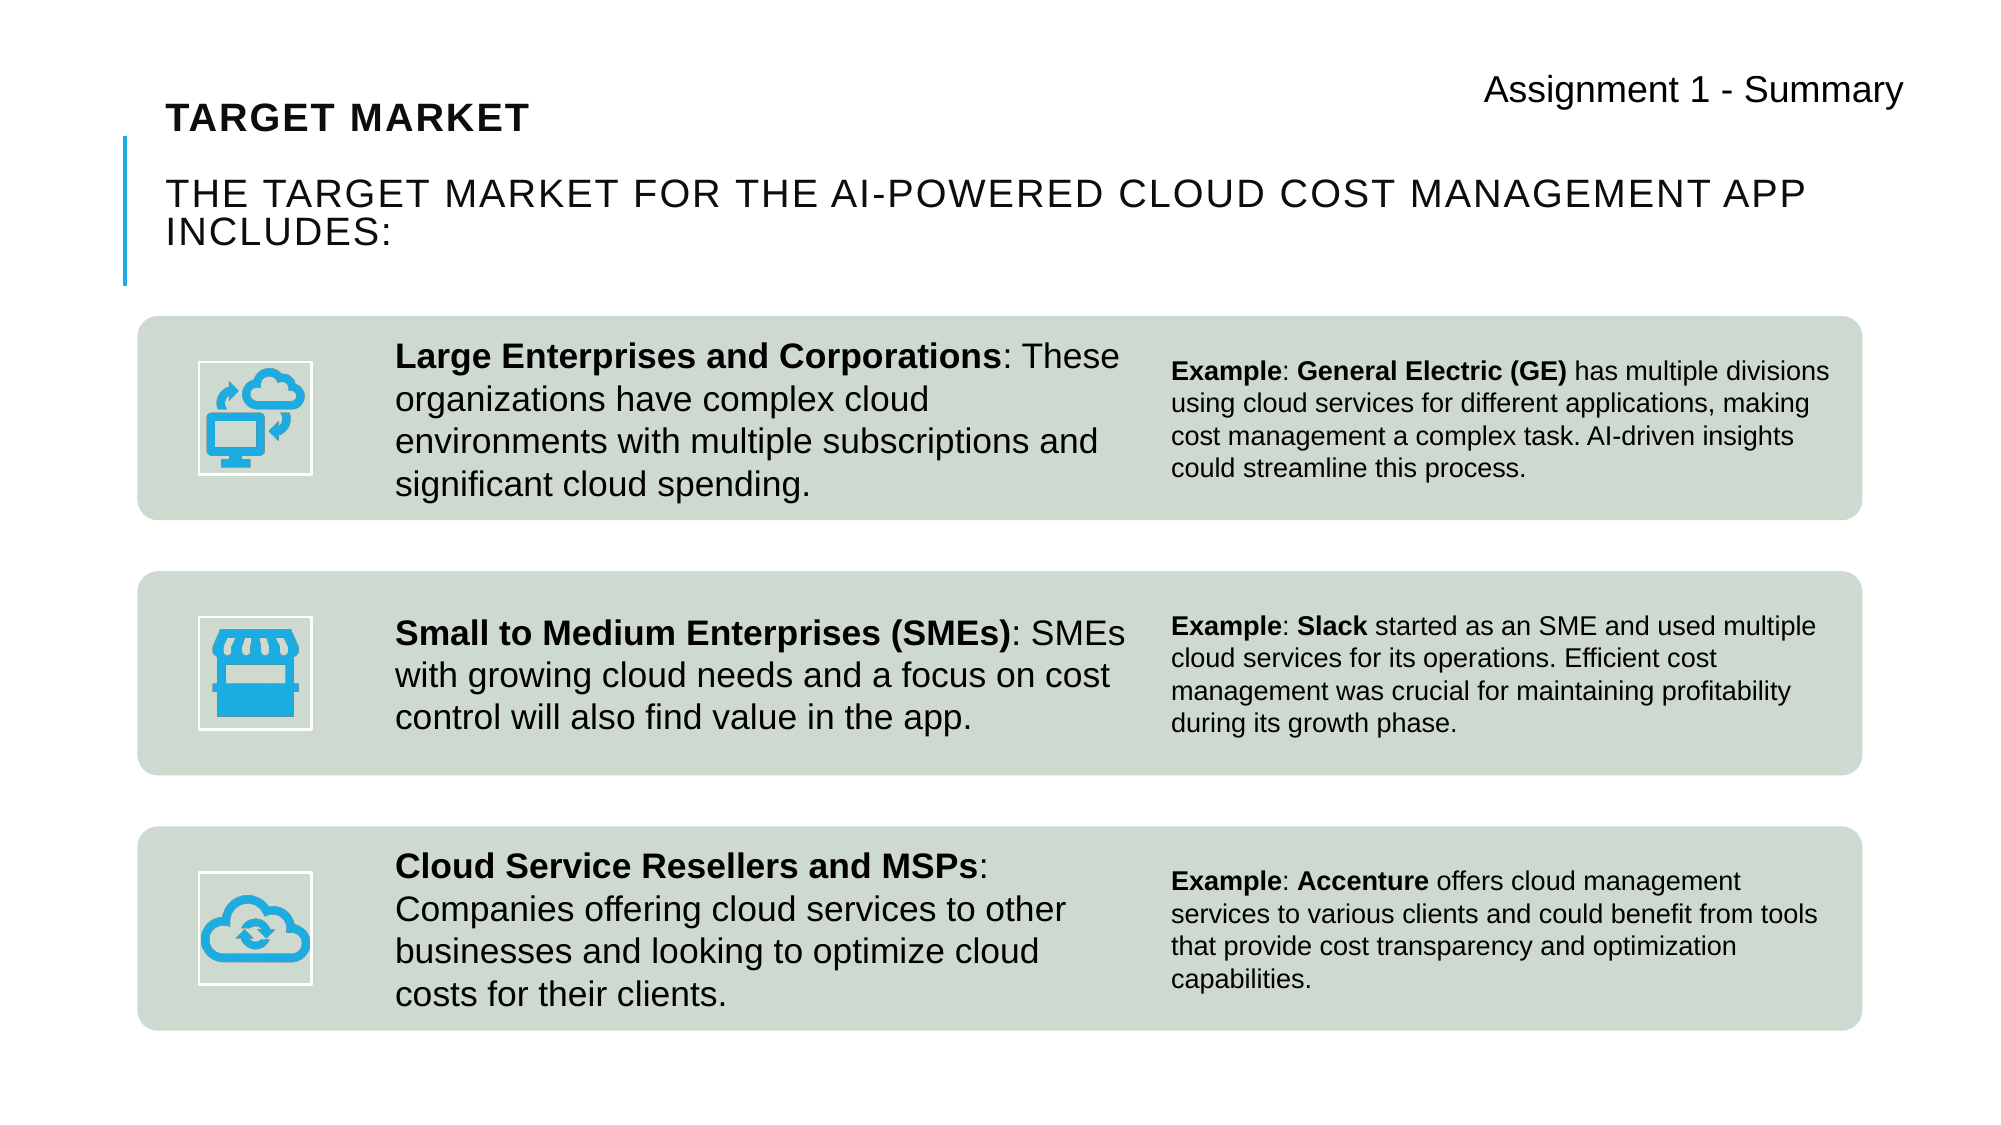

Assignment 1 - Summary
# Target Market The target market for the AI-powered cloud cost management app includes:
Large Enterprises and Corporations: These organizations have complex cloud environments with multiple subscriptions and significant cloud spending.
Example: General Electric (GE) has multiple divisions using cloud services for different applications, making cost management a complex task. AI-driven insights could streamline this process.
Small to Medium Enterprises (SMEs): SMEs with growing cloud needs and a focus on cost control will also find value in the app.
Example: Slack started as an SME and used multiple cloud services for its operations. Efficient cost management was crucial for maintaining profitability during its growth phase.
Cloud Service Resellers and MSPs: Companies offering cloud services to other businesses and looking to optimize cloud costs for their clients.
Example: Accenture offers cloud management services to various clients and could benefit from tools that provide cost transparency and optimization capabilities.